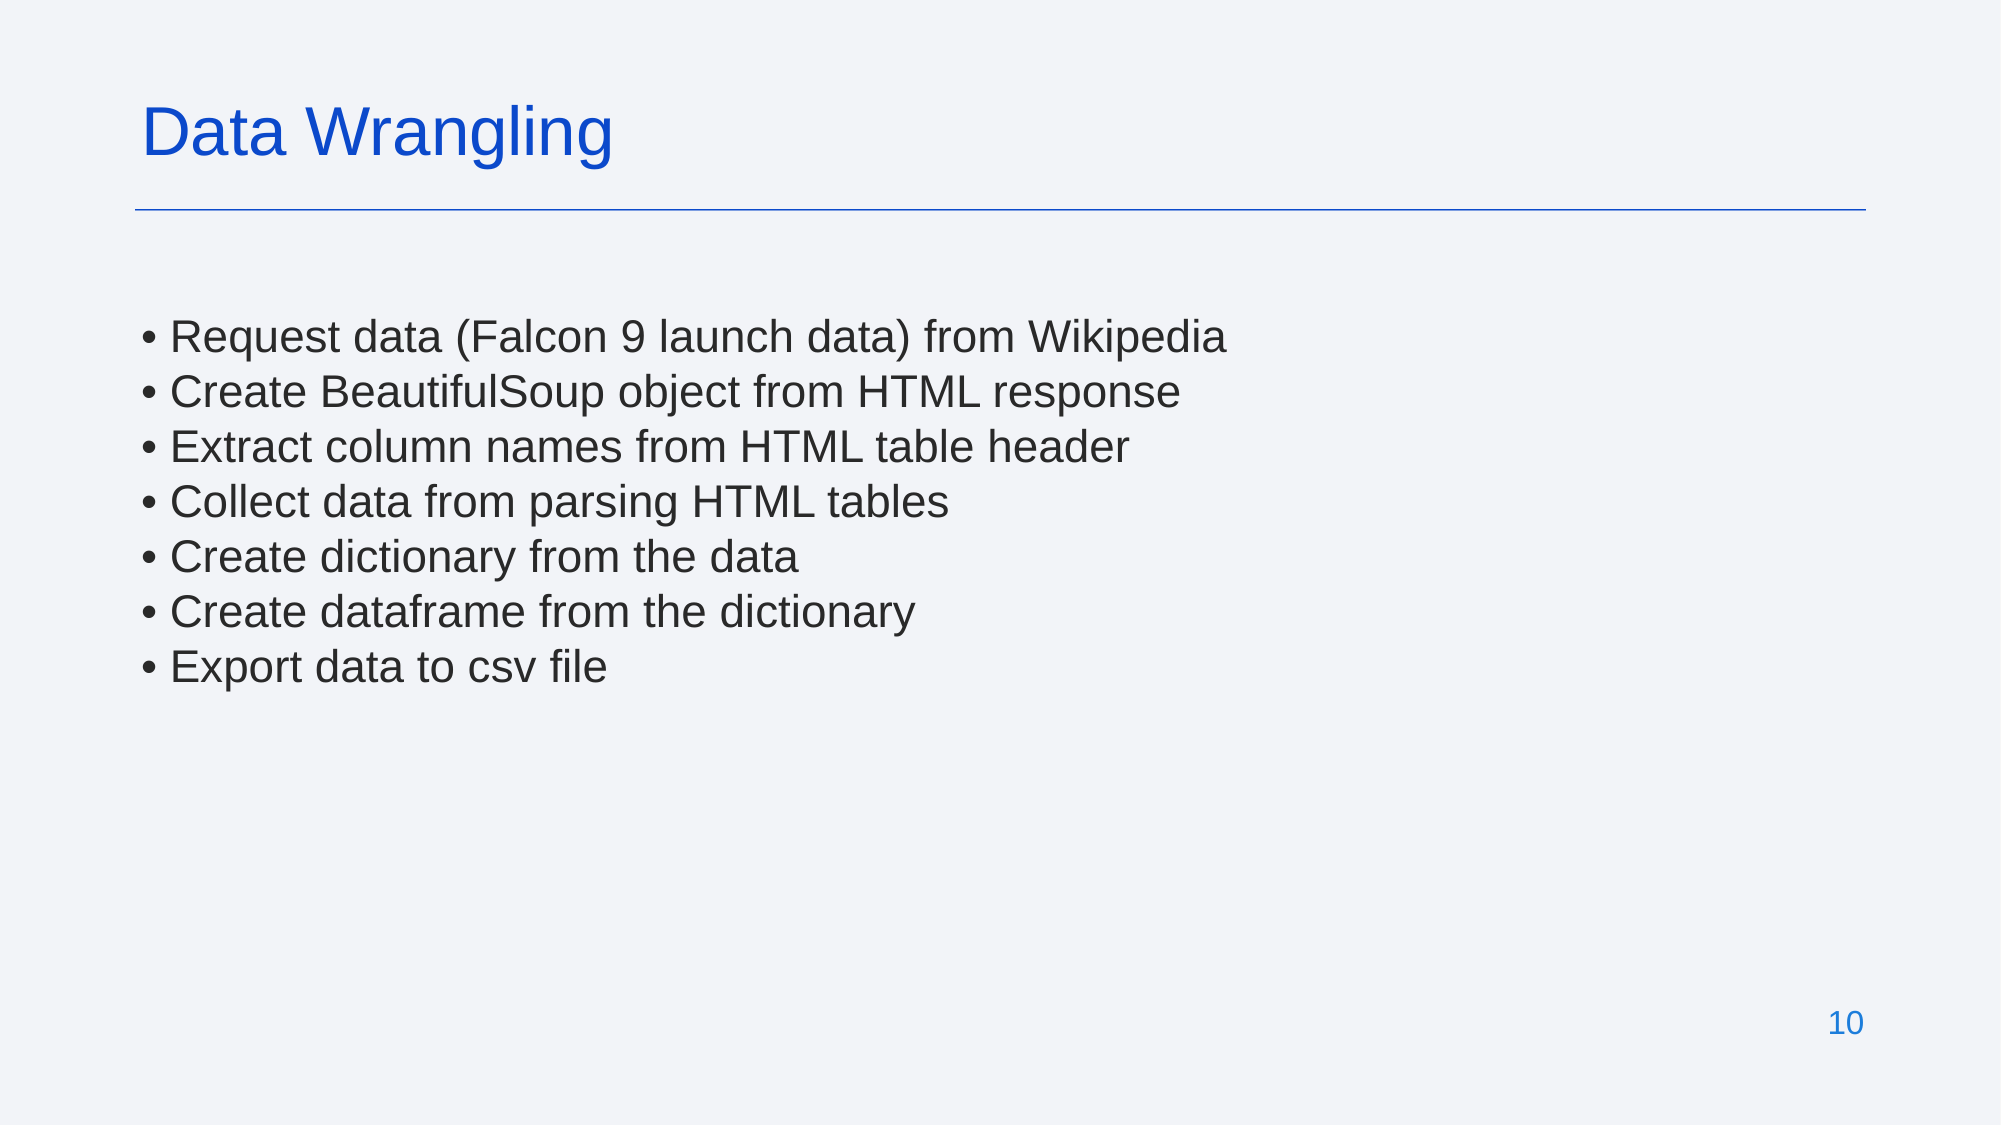

Data Wrangling
• Request data (Falcon 9 launch data) from Wikipedia
• Create BeautifulSoup object from HTML response
• Extract column names from HTML table header
• Collect data from parsing HTML tables
• Create dictionary from the data
• Create dataframe from the dictionary
• Export data to csv file

10